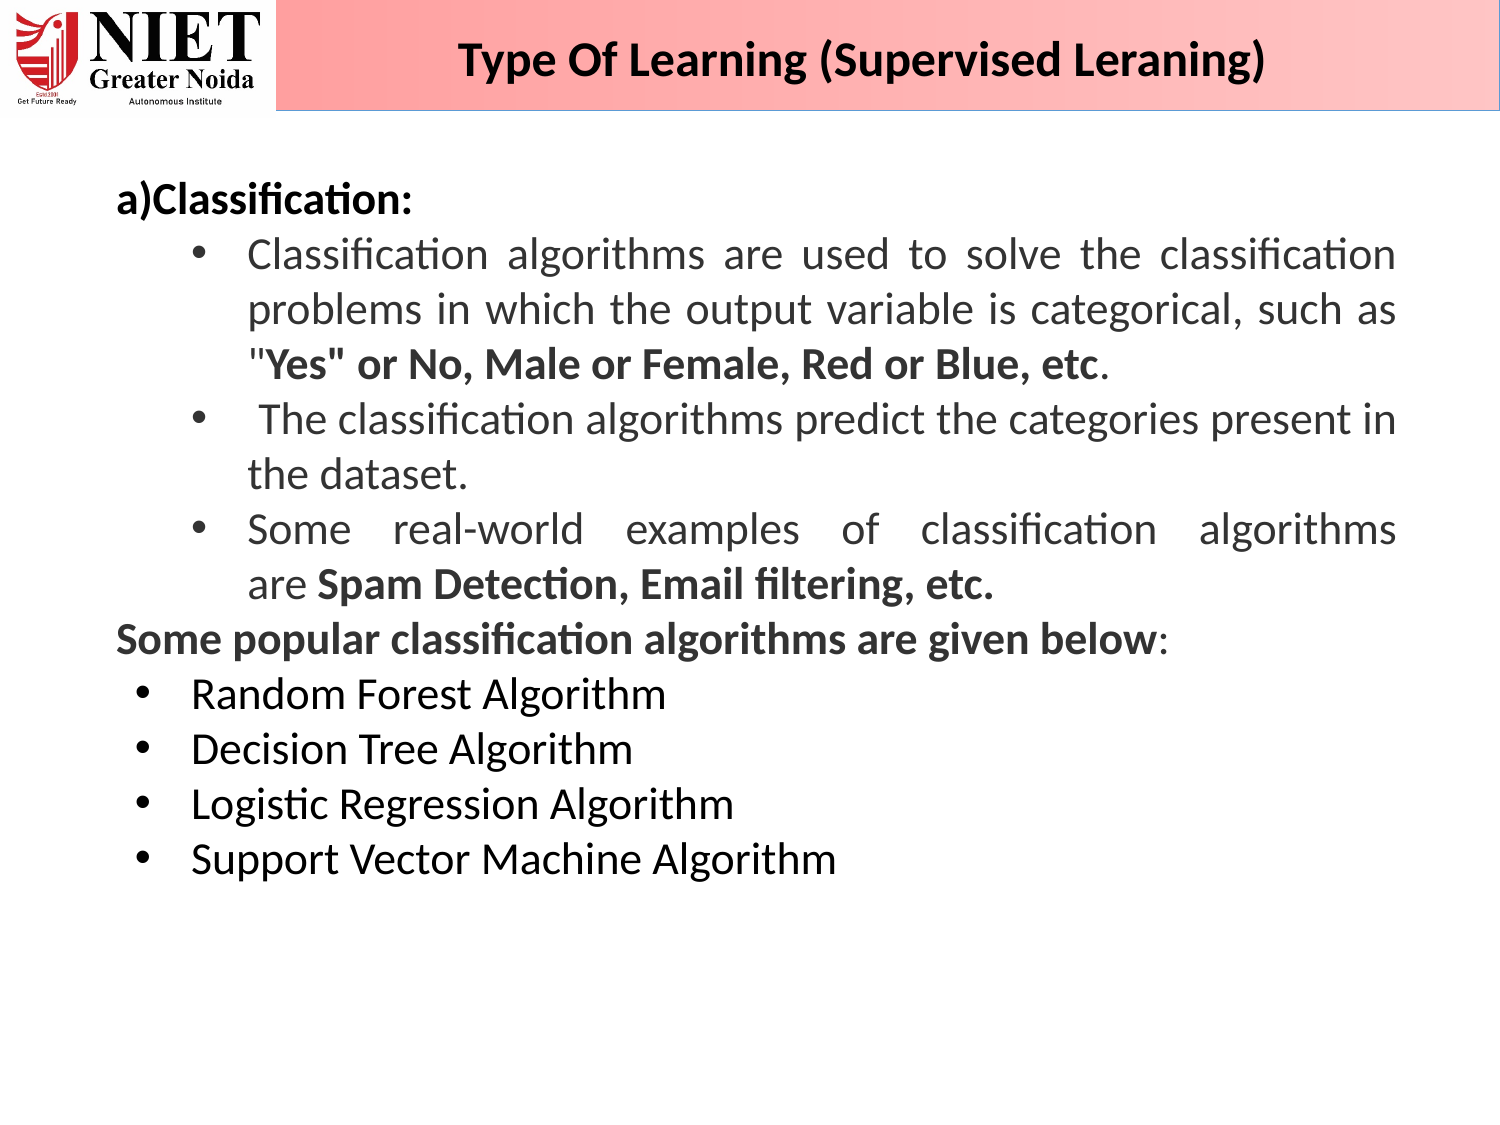

Type Of Learning (Supervised Leraning)
a)Classification:
Classification algorithms are used to solve the classification problems in which the output variable is categorical, such as "Yes" or No, Male or Female, Red or Blue, etc.
 The classification algorithms predict the categories present in the dataset.
Some real-world examples of classification algorithms are Spam Detection, Email filtering, etc.
Some popular classification algorithms are given below:
Random Forest Algorithm
Decision Tree Algorithm
Logistic Regression Algorithm
Support Vector Machine Algorithm